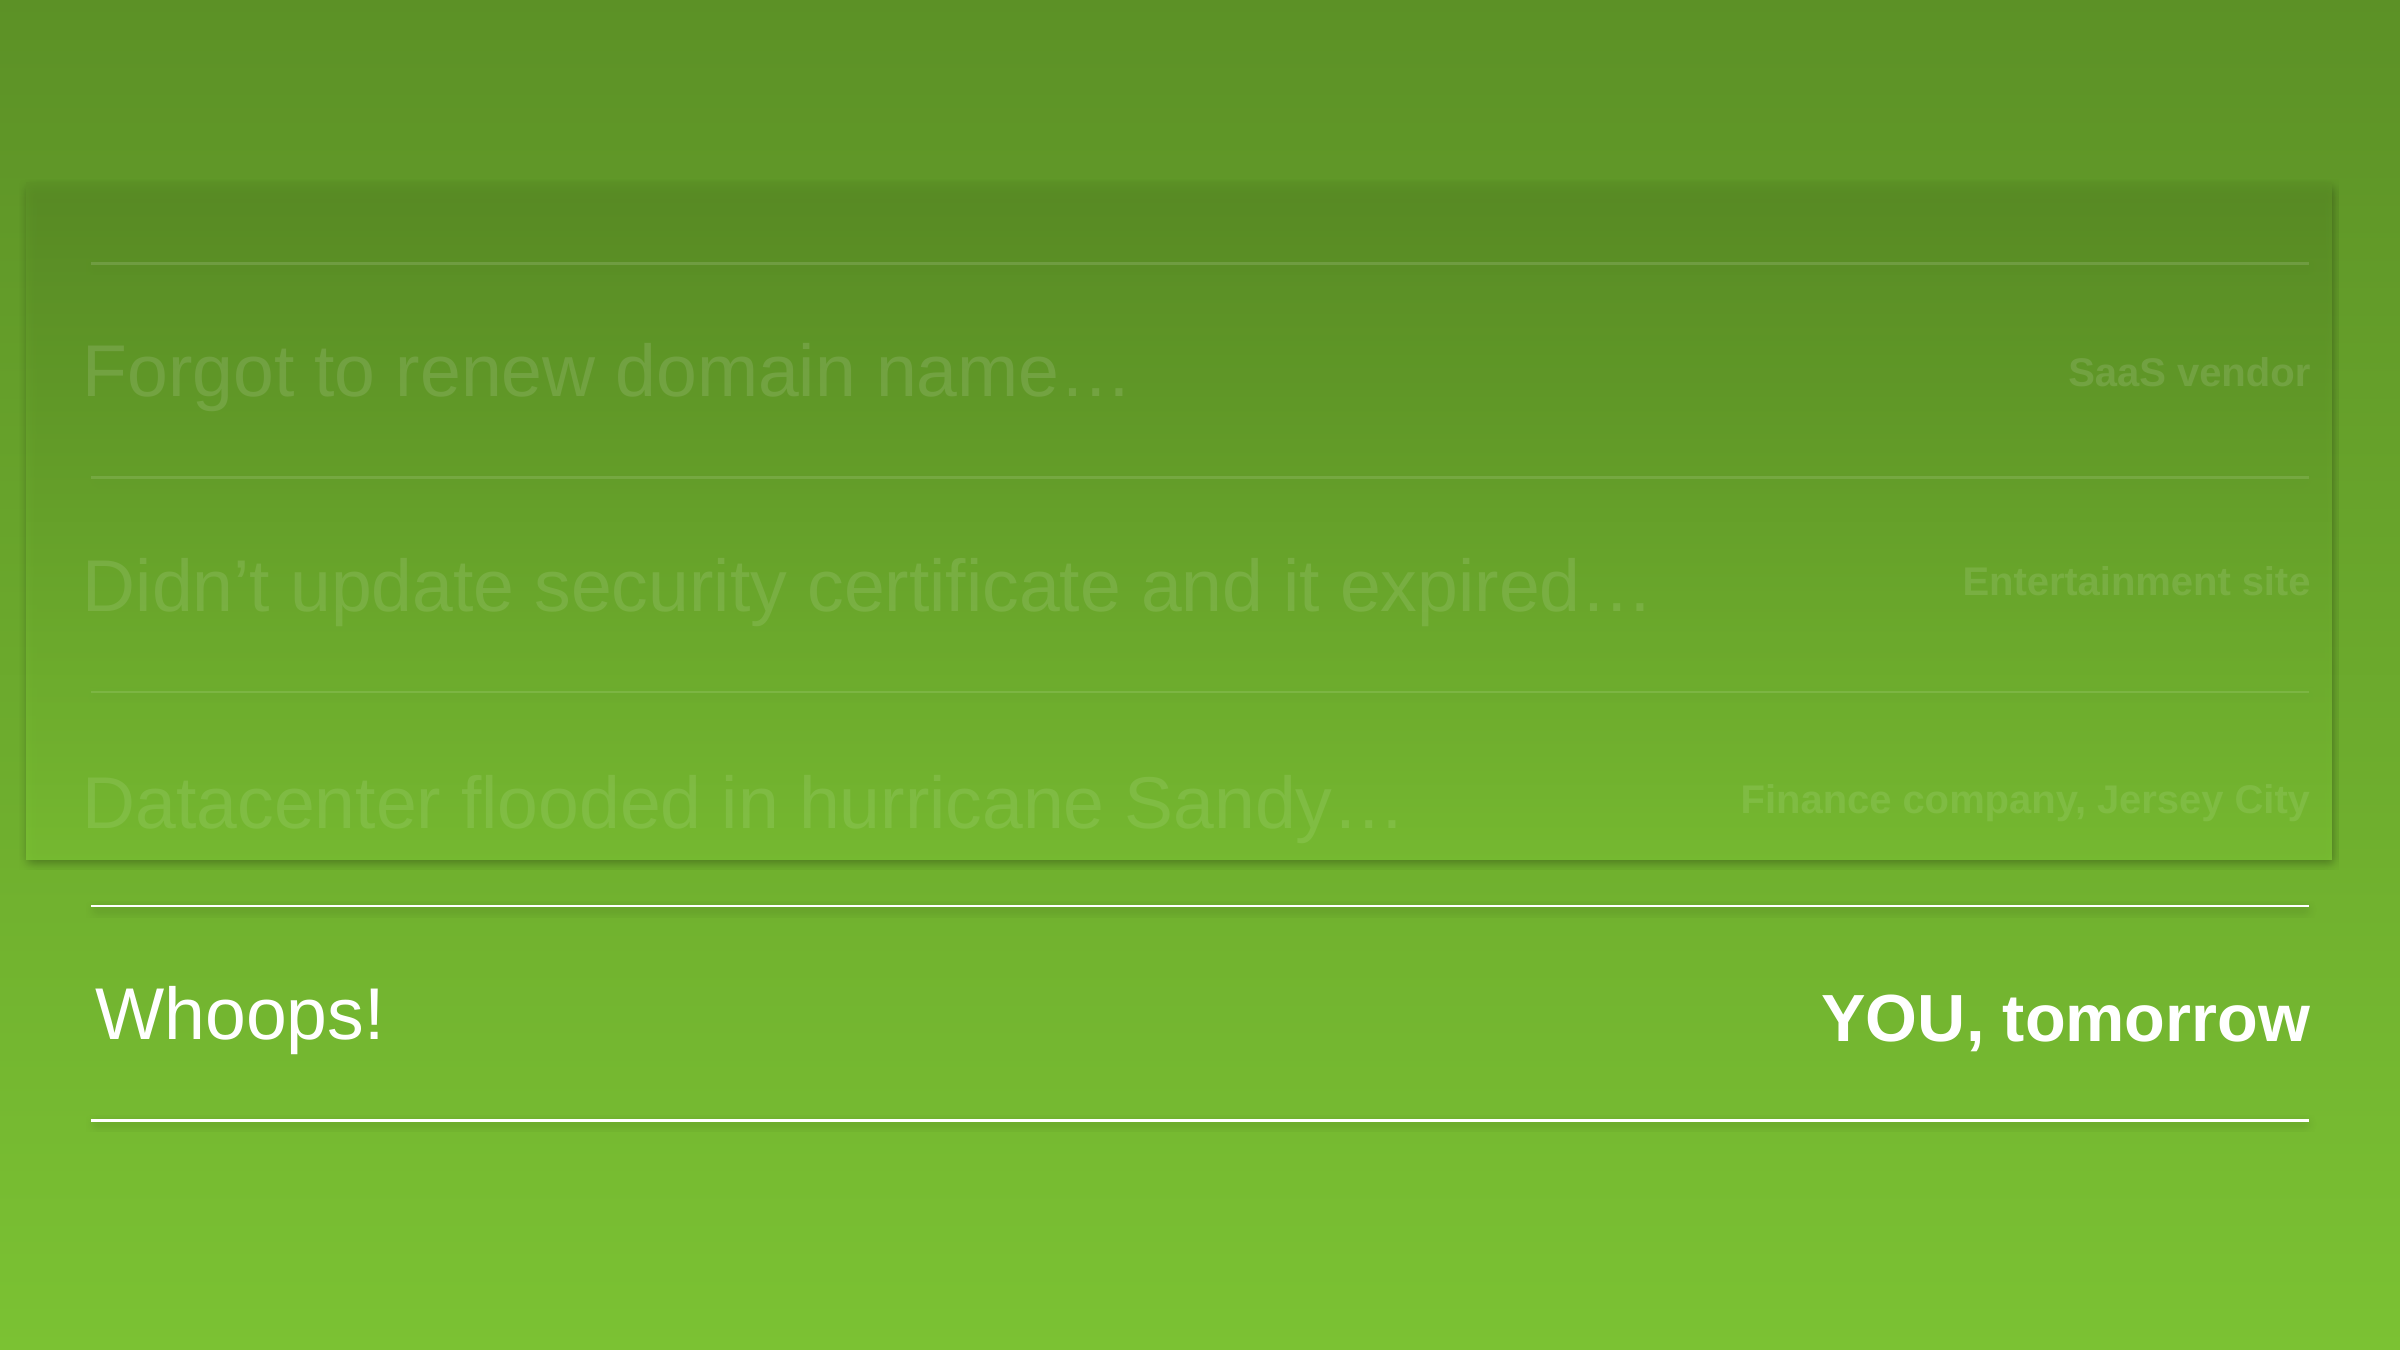

Forgot to renew domain name…
SaaS vendor
Entertainment site
Didn’t update security certificate and it expired…
Finance company, Jersey City
Datacenter flooded in hurricane Sandy…
Whoops!
YOU, tomorrow